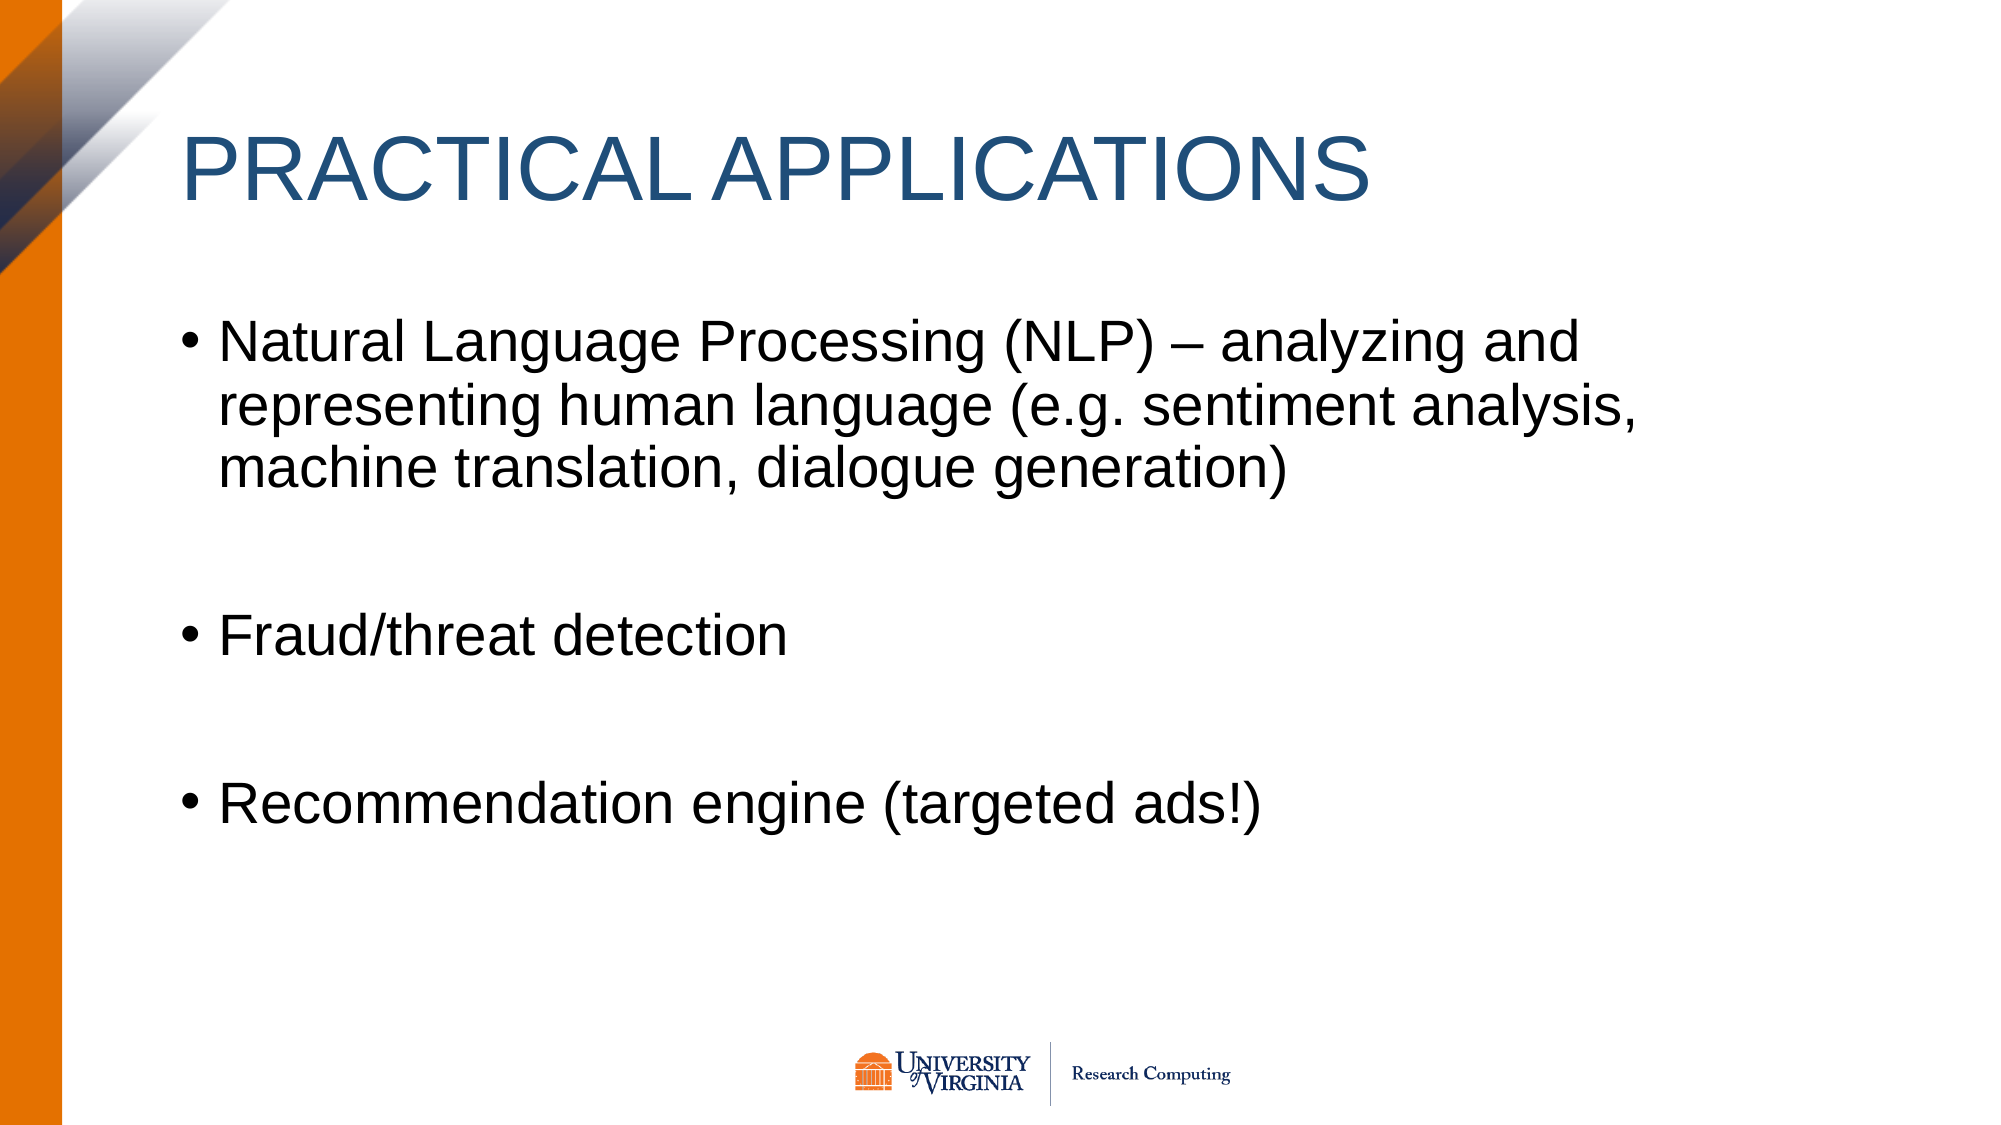

# practical applications
Natural Language Processing (NLP) – analyzing and representing human language (e.g. sentiment analysis, machine translation, dialogue generation)

Fraud/threat detection

Recommendation engine (targeted ads!)